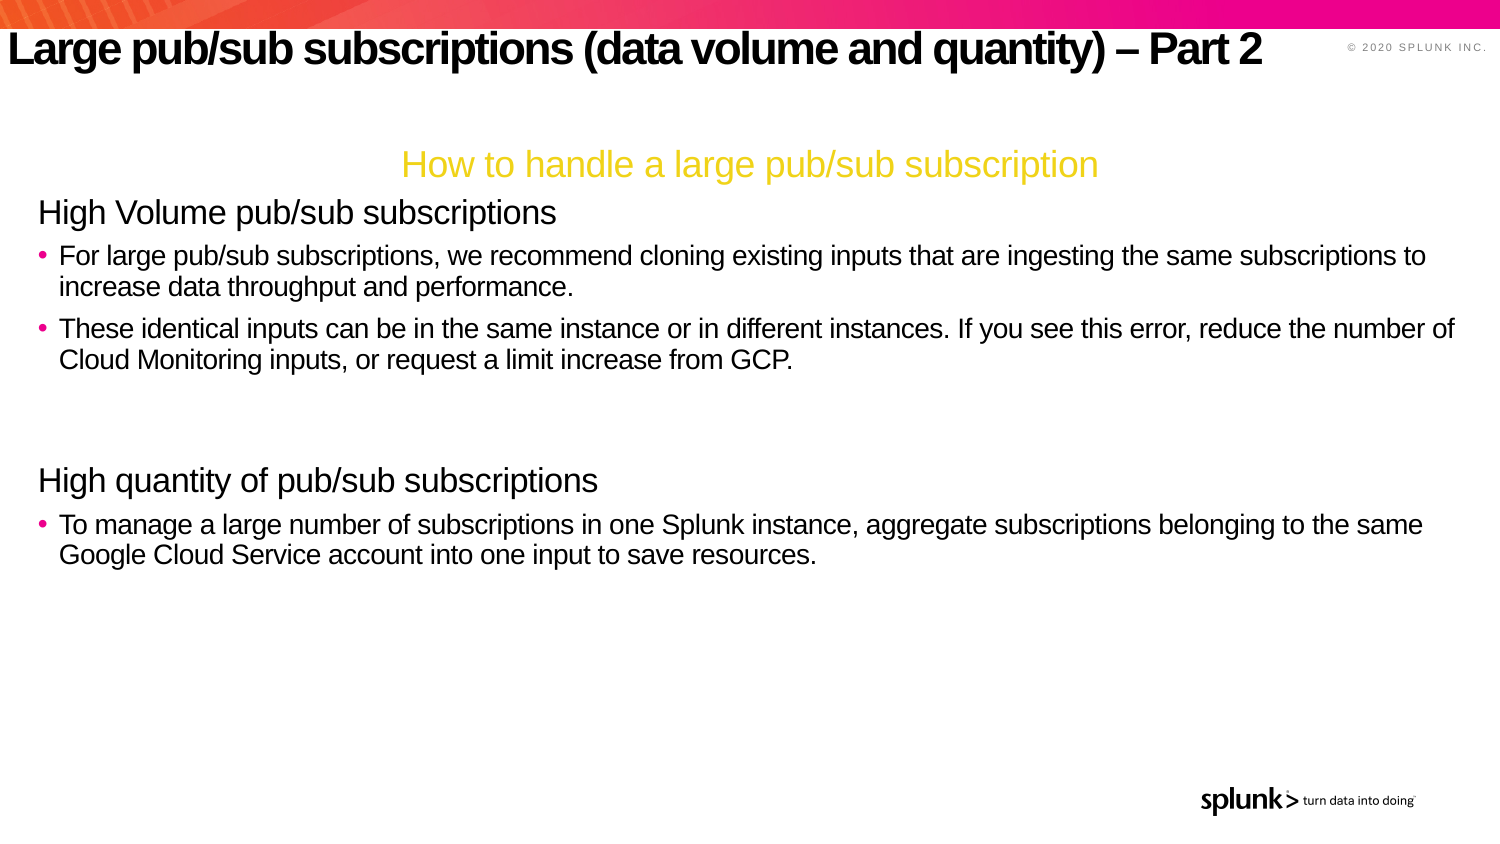

# Large pub/sub subscriptions (data volume and quantity) – Part 2
How to handle a large pub/sub subscription
High Volume pub/sub subscriptions
For large pub/sub subscriptions, we recommend cloning existing inputs that are ingesting the same subscriptions to increase data throughput and performance.
These identical inputs can be in the same instance or in different instances. If you see this error, reduce the number of Cloud Monitoring inputs, or request a limit increase from GCP.

High quantity of pub/sub subscriptions
To manage a large number of subscriptions in one Splunk instance, aggregate subscriptions belonging to the same Google Cloud Service account into one input to save resources.